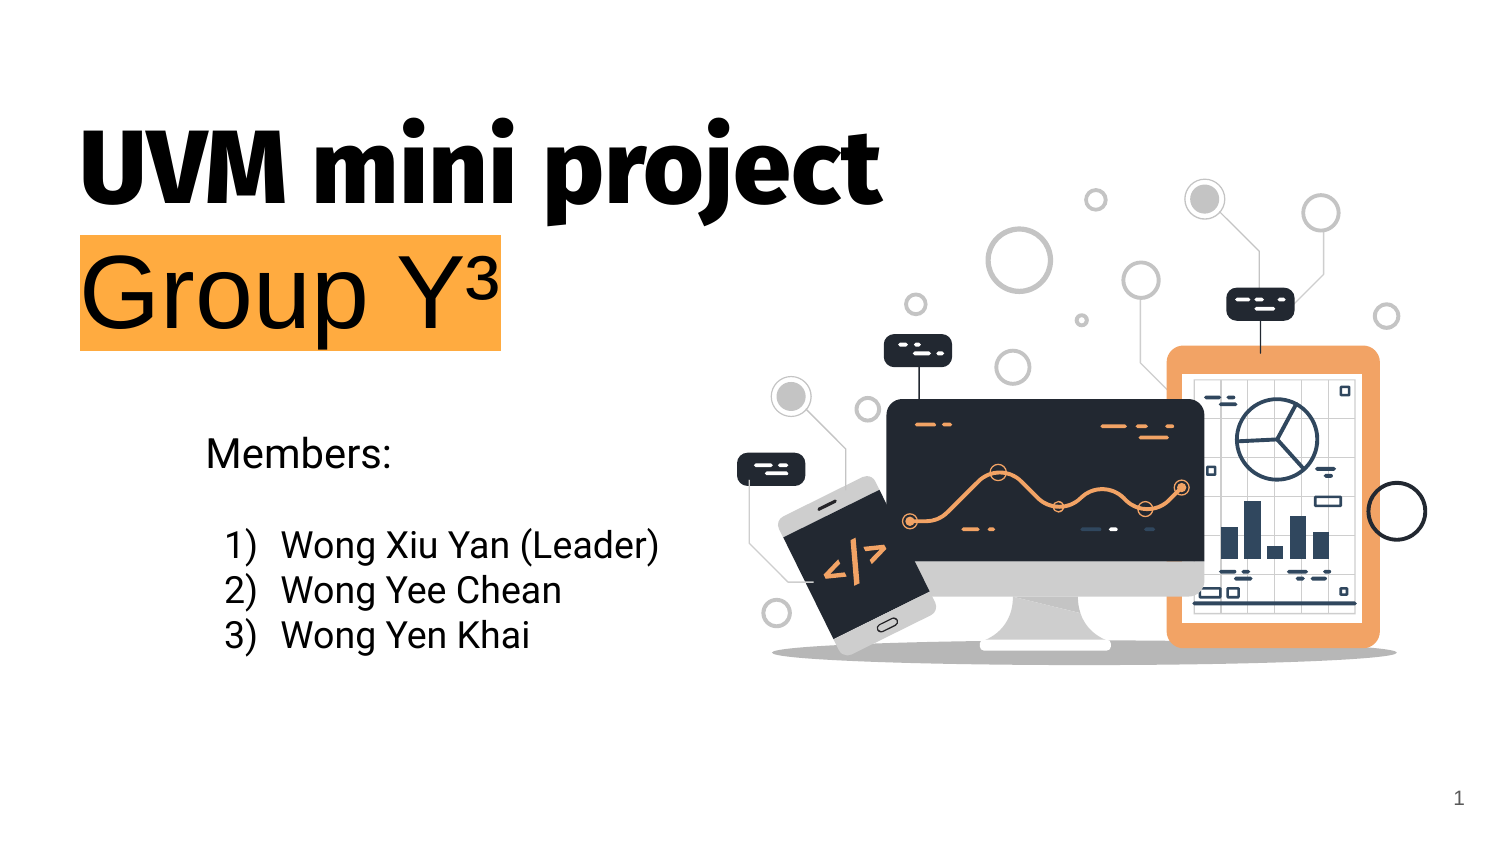

UVM mini project
Group Y³

Members:

Wong Xiu Yan (Leader)
Wong Yee Chean
Wong Yen Khai
1